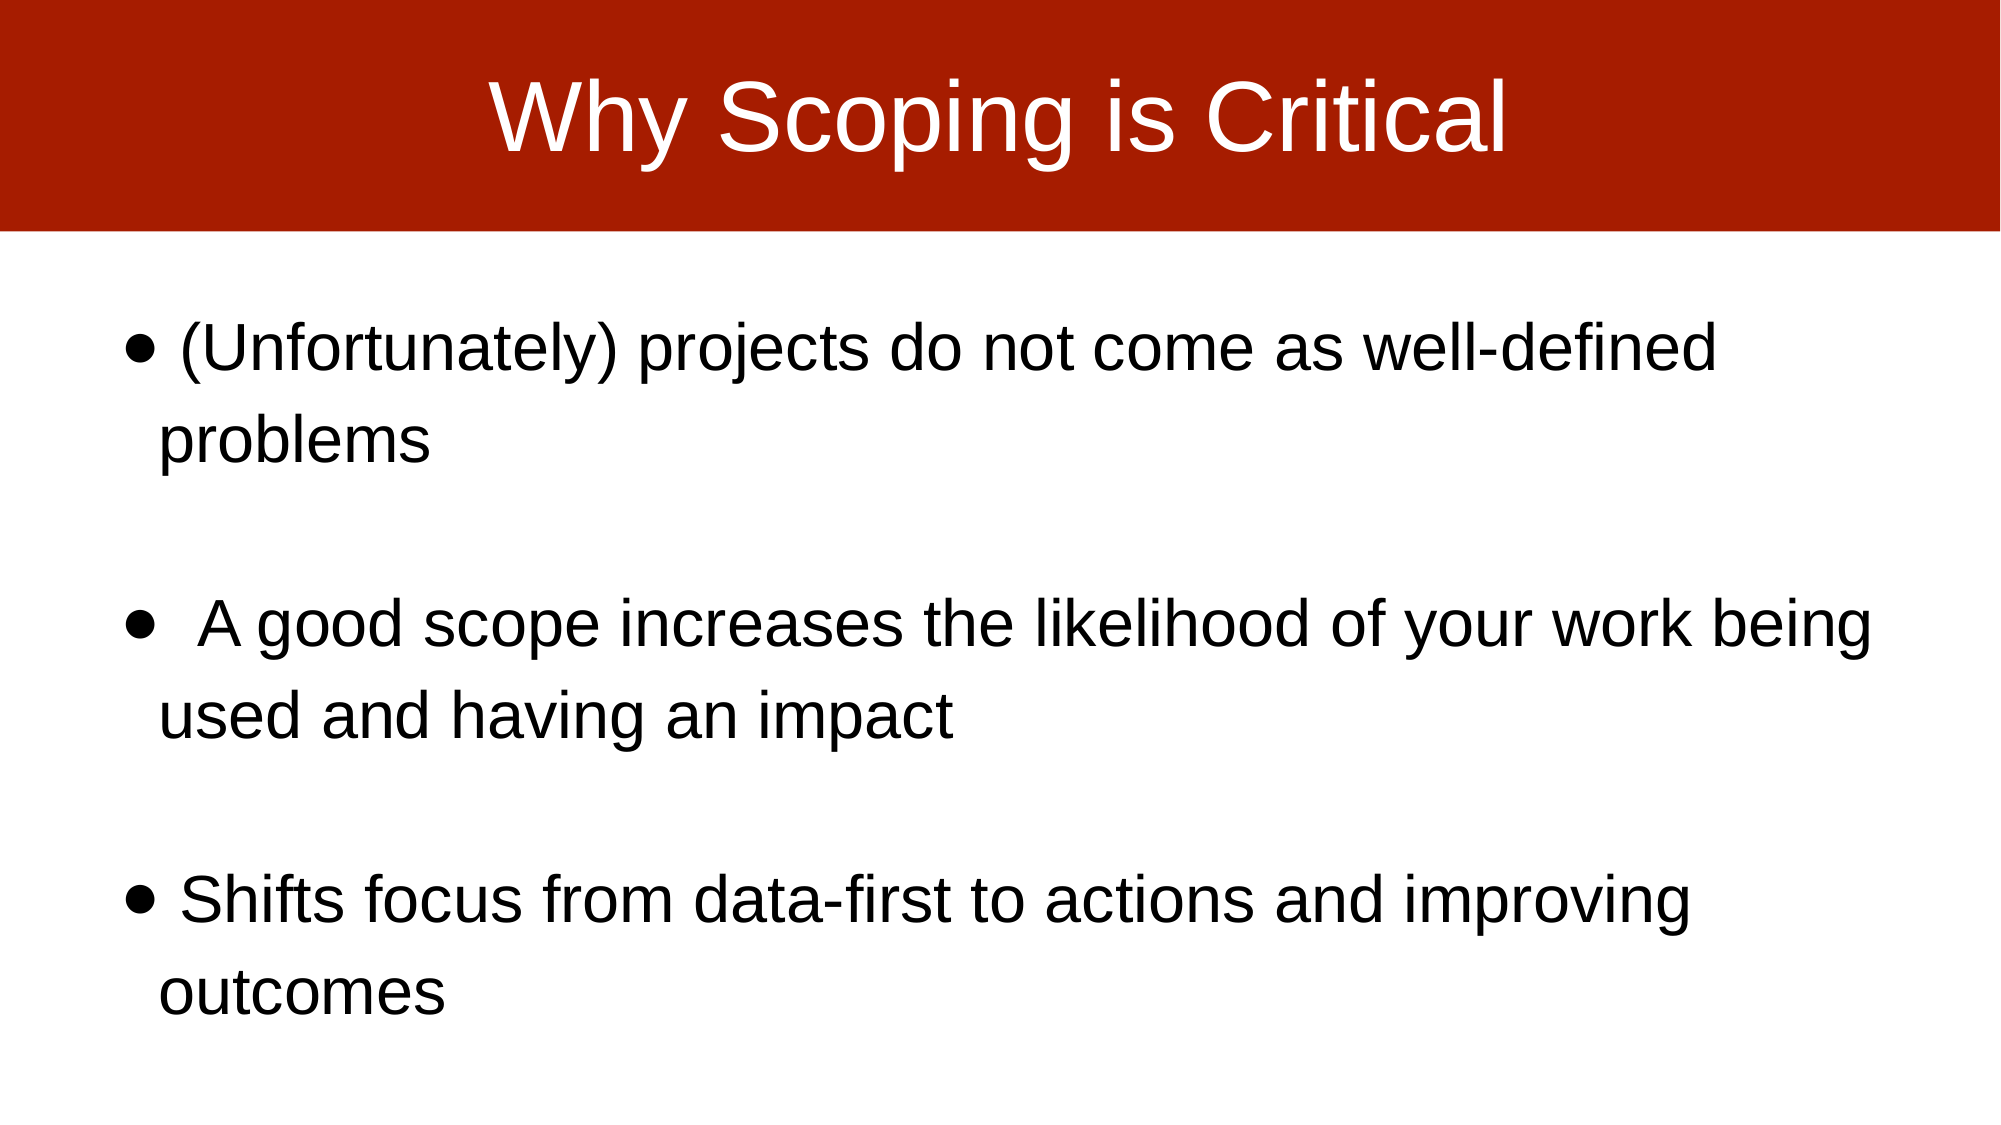

# Why Scoping is Critical
 (Unfortunately) projects do not come as well-defined problems

  A good scope increases the likelihood of your work being used and having an impact
 Shifts focus from data-first to actions and improving outcomes